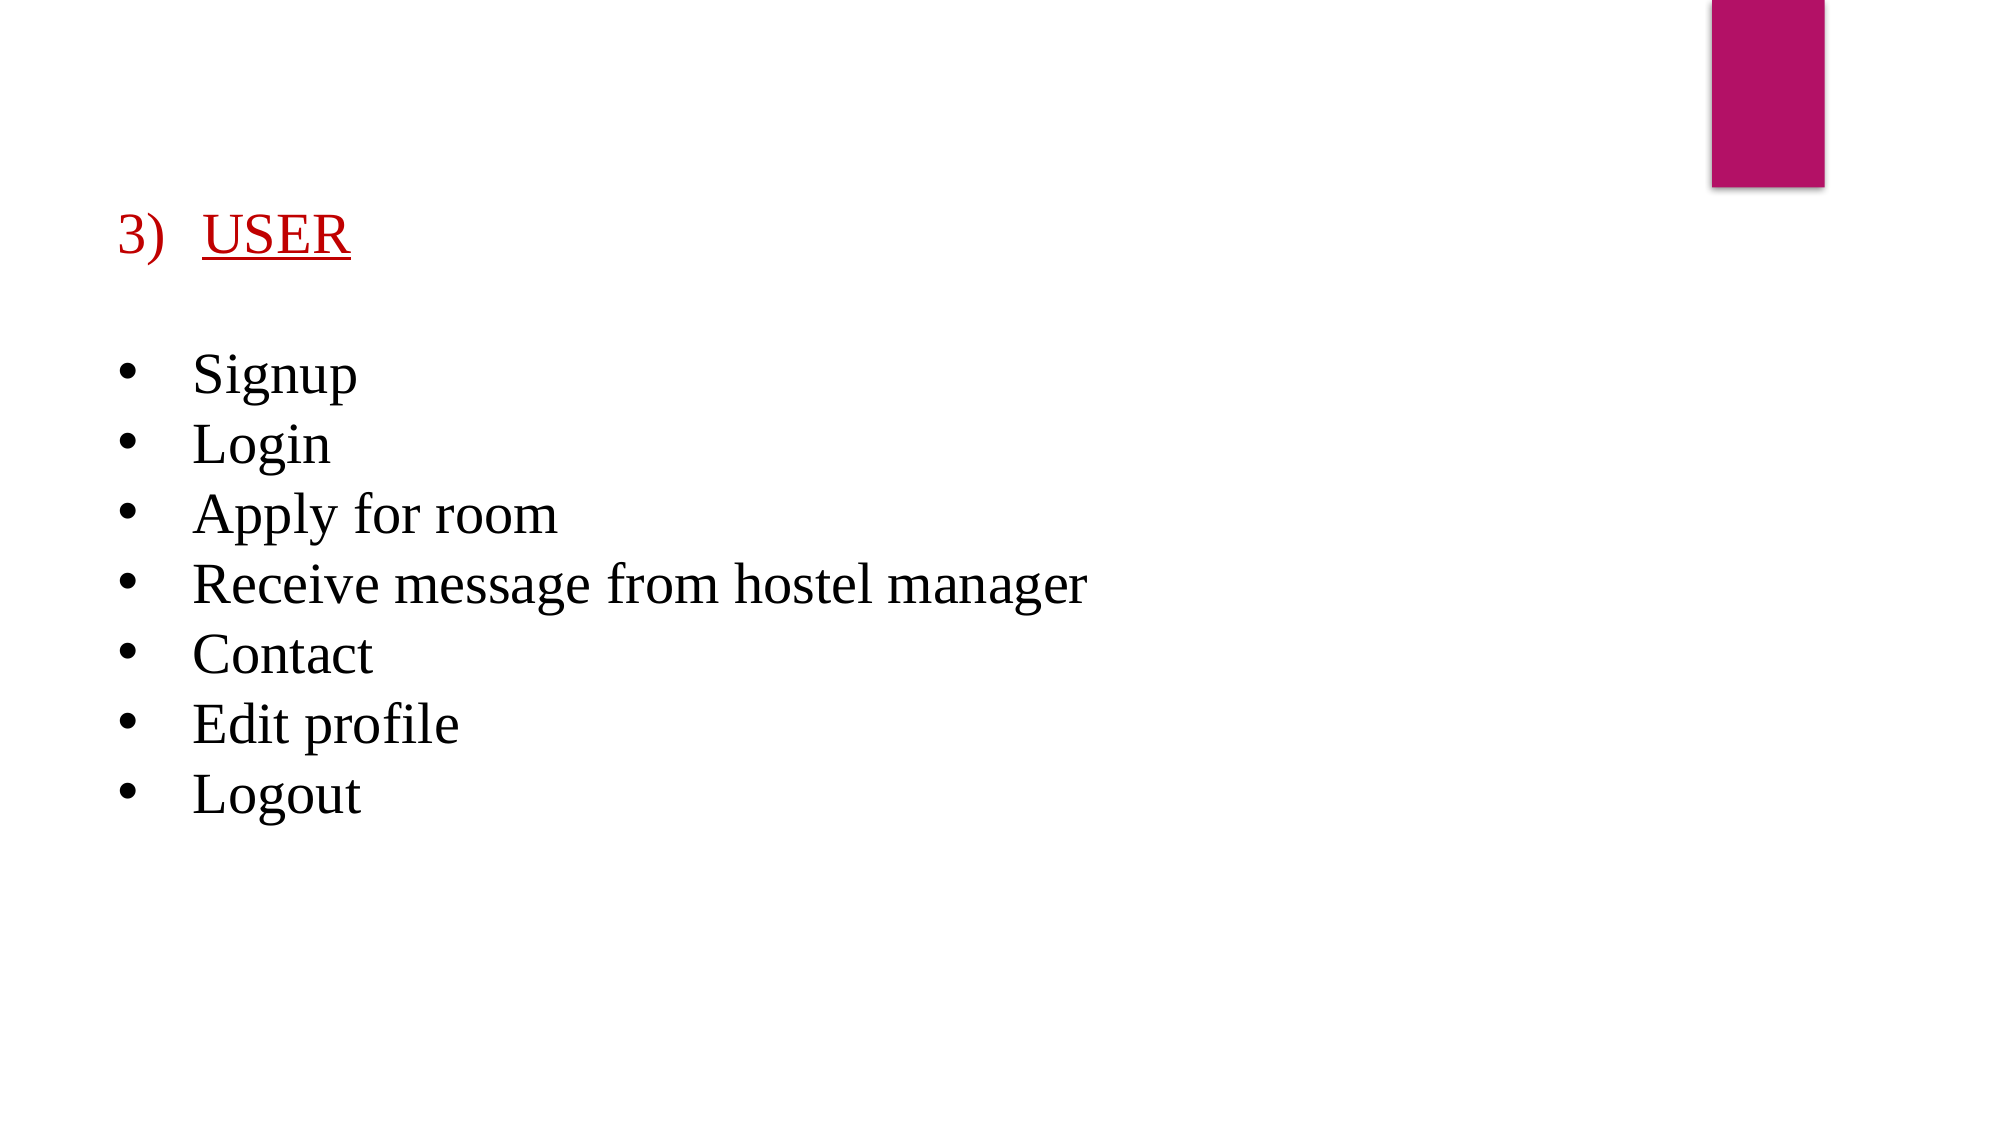

USER

Signup
Login
Apply for room
Receive message from hostel manager
Contact
Edit profile
Logout